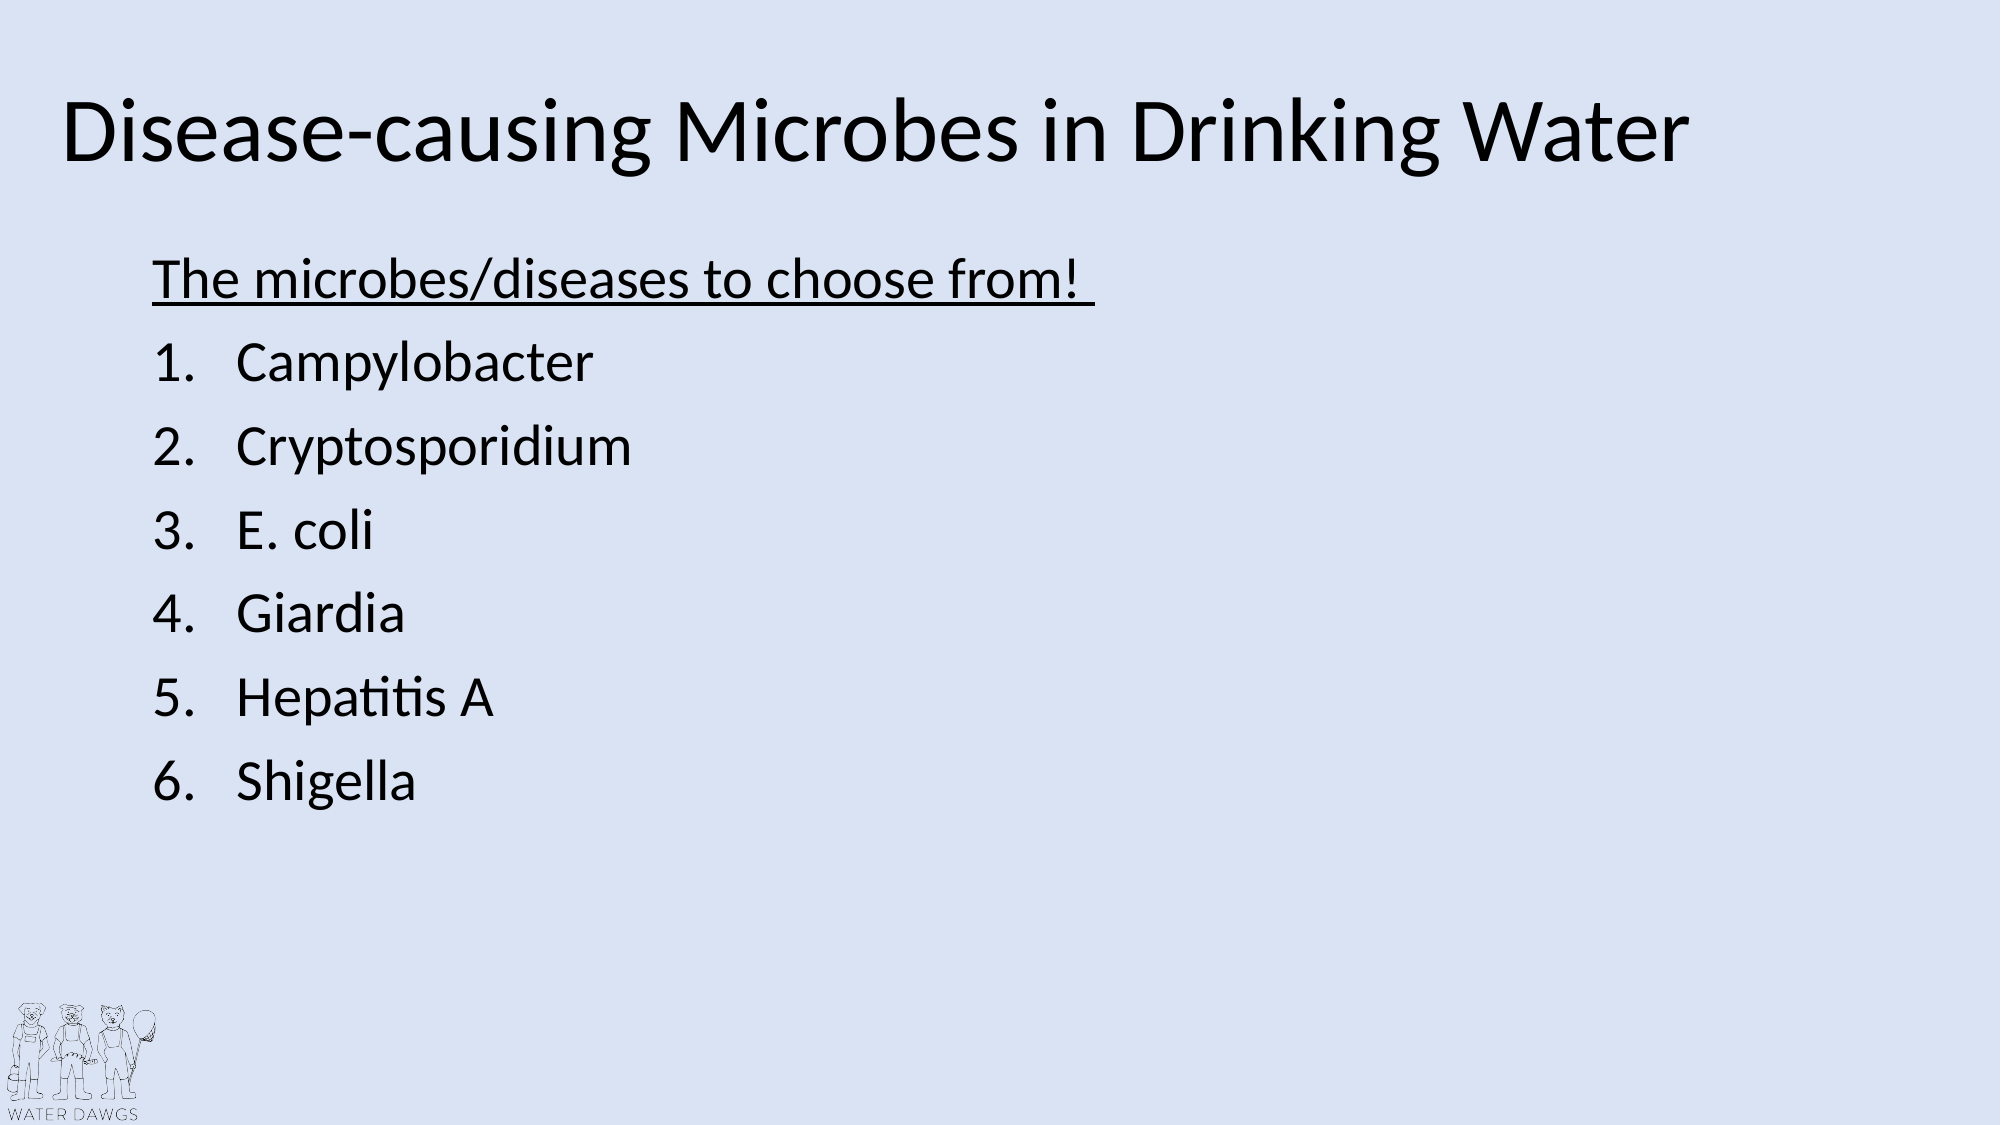

# Disease-causing Microbes in Drinking Water
The microbes/diseases to choose from!
Campylobacter
Cryptosporidium
E. coli
Giardia
Hepatitis A
Shigella